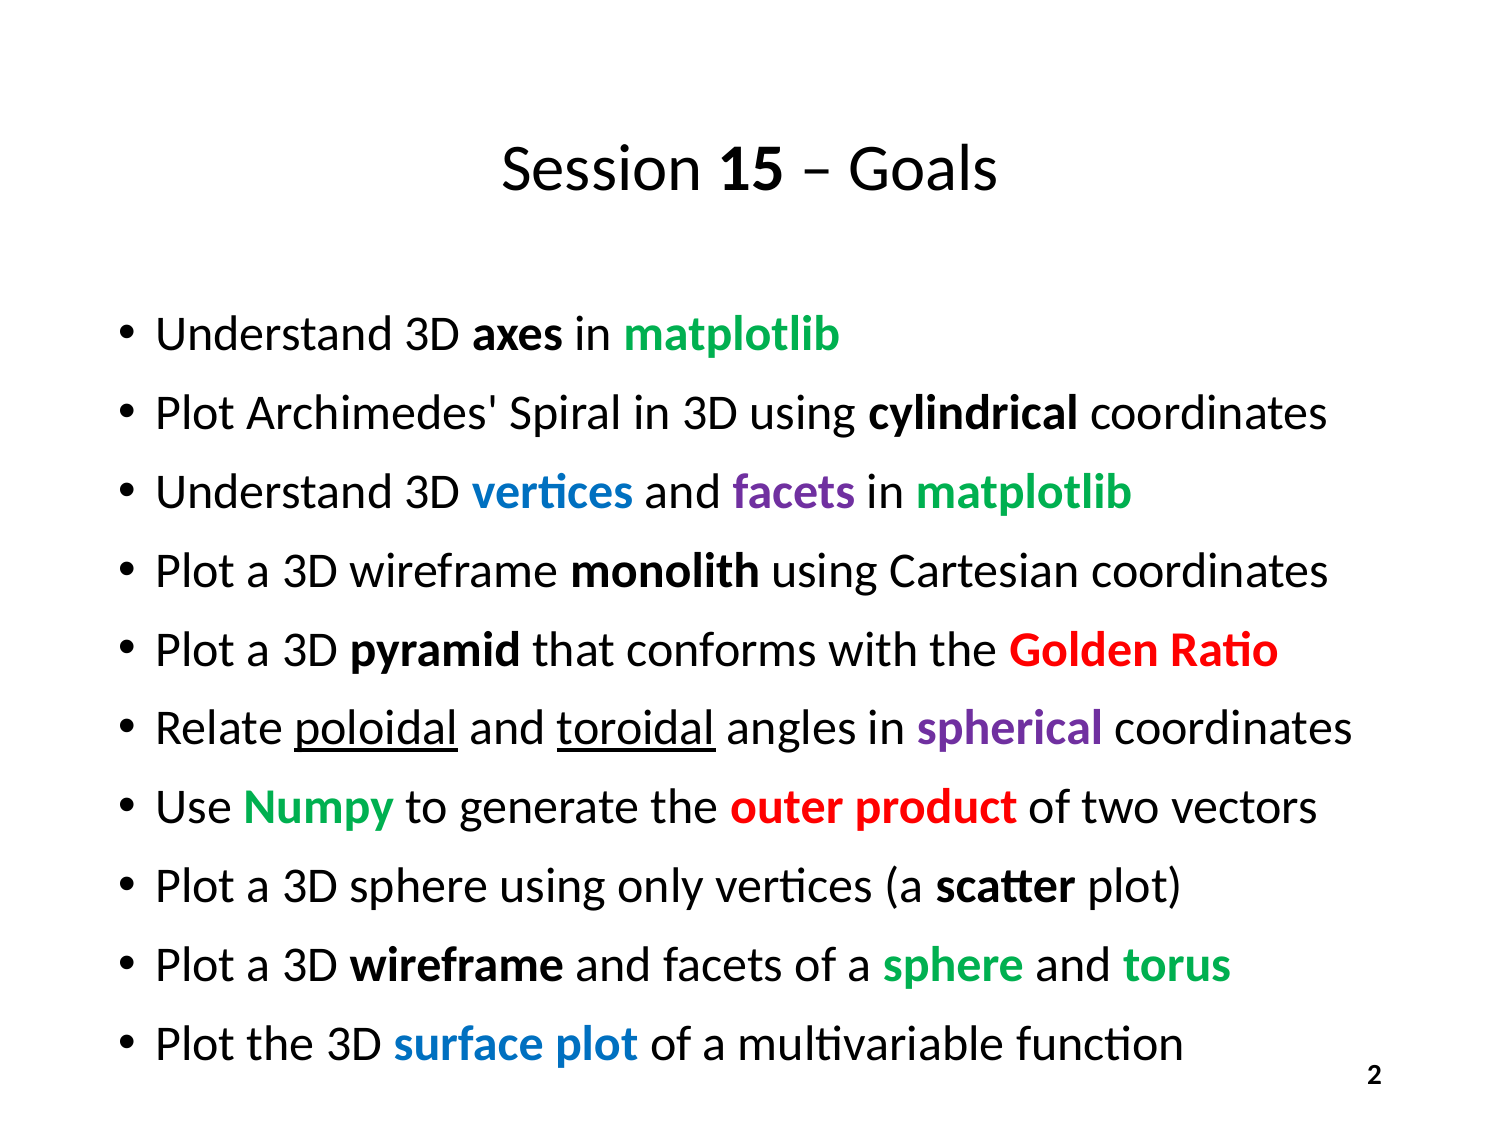

# Session 15 – Goals
Understand 3D axes in matplotlib
Plot Archimedes' Spiral in 3D using cylindrical coordinates
Understand 3D vertices and facets in matplotlib
Plot a 3D wireframe monolith using Cartesian coordinates
Plot a 3D pyramid that conforms with the Golden Ratio
Relate poloidal and toroidal angles in spherical coordinates
Use Numpy to generate the outer product of two vectors
Plot a 3D sphere using only vertices (a scatter plot)
Plot a 3D wireframe and facets of a sphere and torus
Plot the 3D surface plot of a multivariable function
2